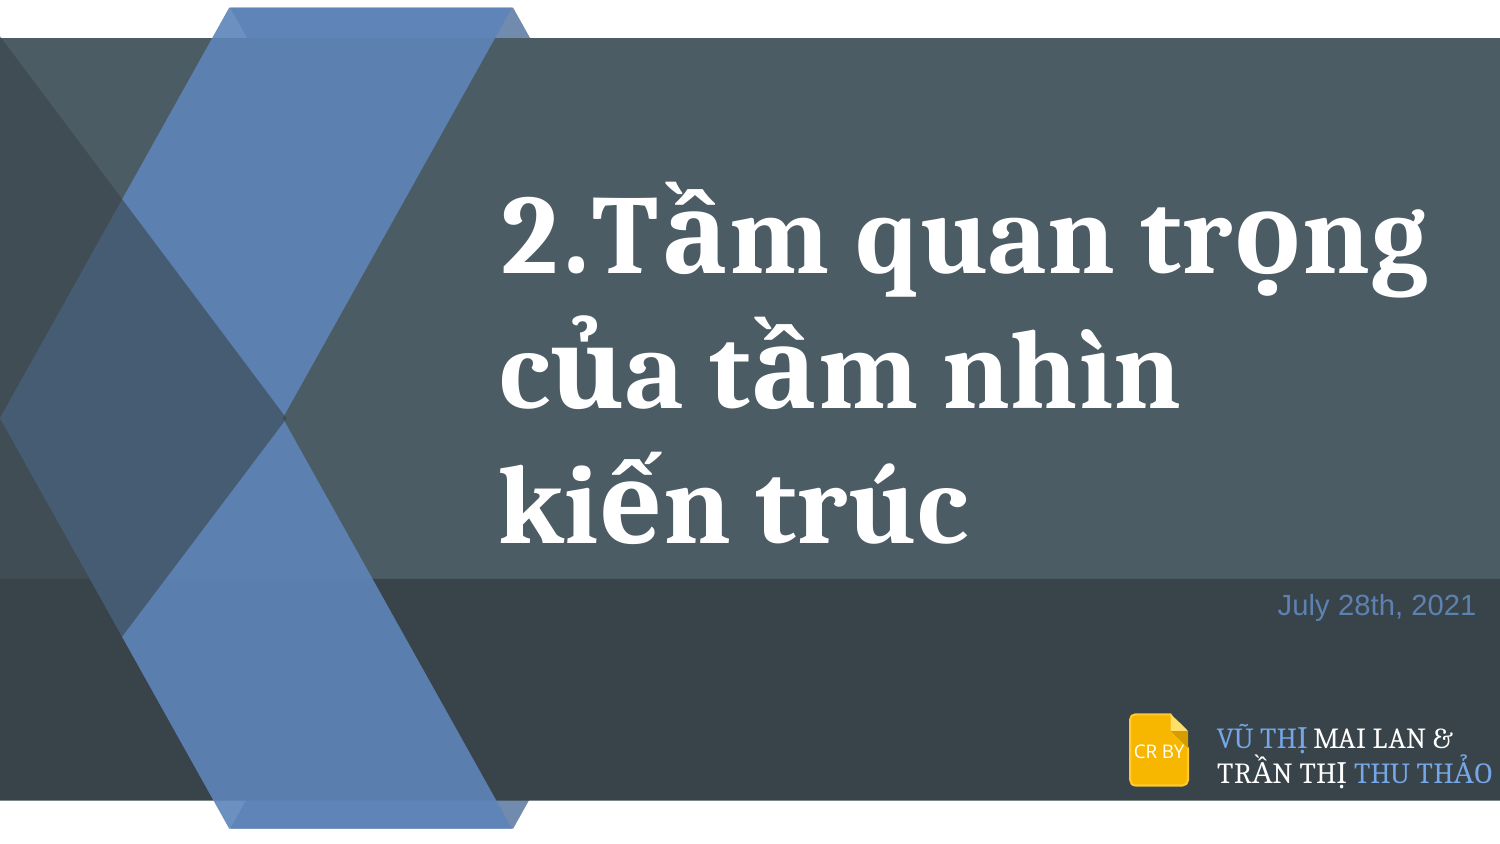

# 2.Tầm quan trọng của tầm nhìn kiến trúc
July 28th, 2021
VŨ THỊ MAI LAN &
TRẦN THỊ THU THẢO

CR BY